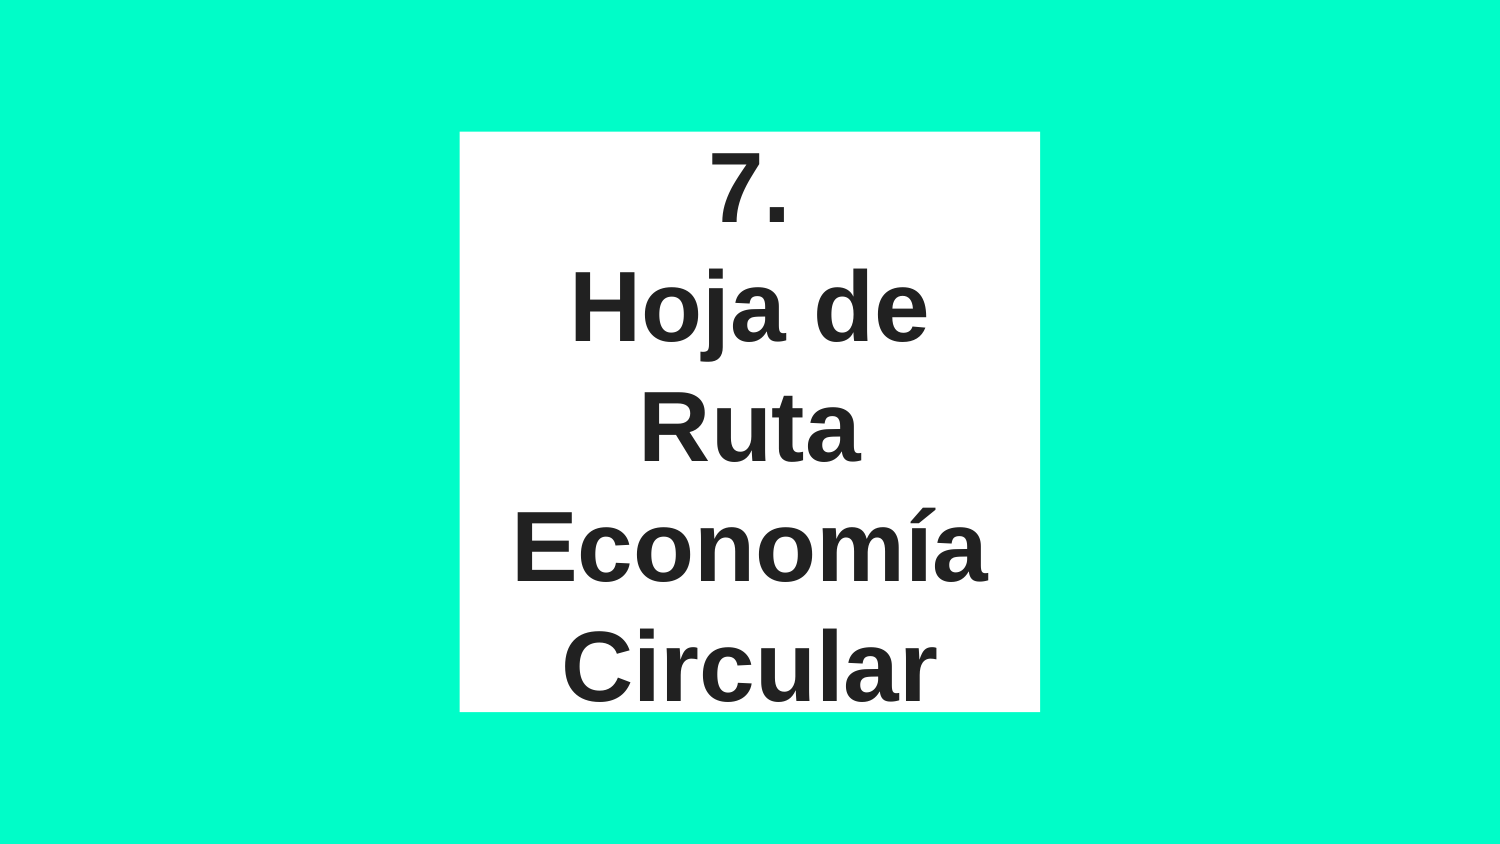

# 7.
Hoja de Ruta Economía Circular